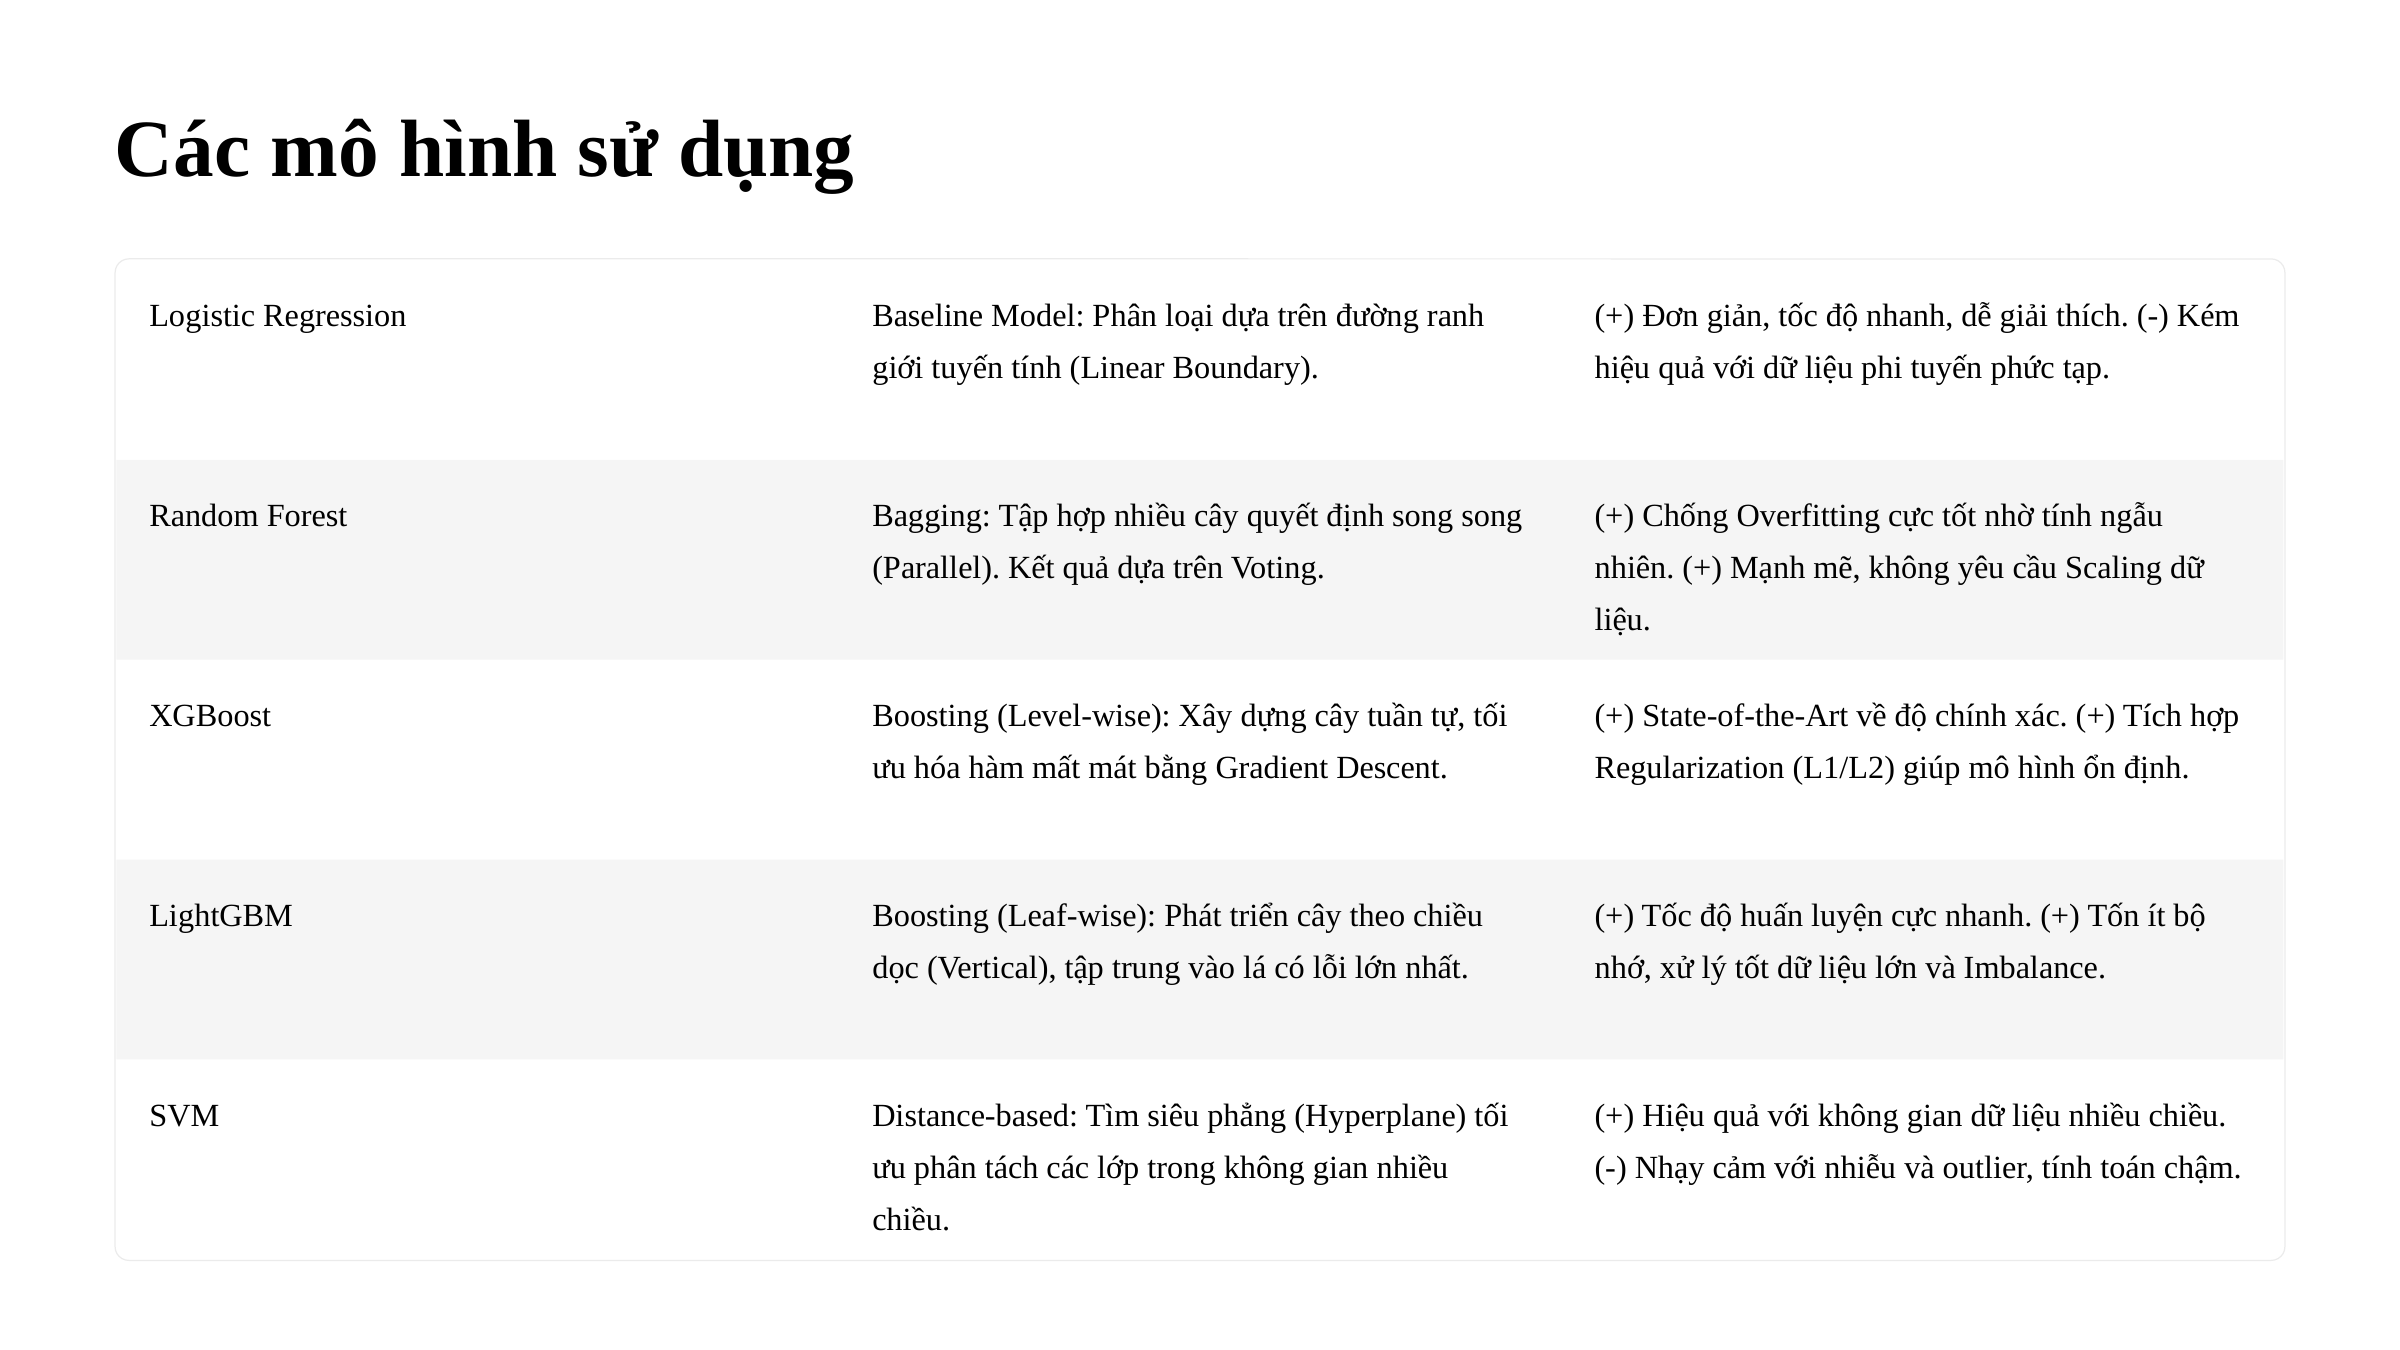

Các mô hình sử dụng

Logistic Regression
Baseline Model: Phân loại dựa trên đường ranh giới tuyến tính (Linear Boundary).
(+) Đơn giản, tốc độ nhanh, dễ giải thích. (-) Kém hiệu quả với dữ liệu phi tuyến phức tạp.

Random Forest
Bagging: Tập hợp nhiều cây quyết định song song (Parallel). Kết quả dựa trên Voting.
(+) Chống Overfitting cực tốt nhờ tính ngẫu nhiên. (+) Mạnh mẽ, không yêu cầu Scaling dữ liệu.

XGBoost
Boosting (Level-wise): Xây dựng cây tuần tự, tối ưu hóa hàm mất mát bằng Gradient Descent.
(+) State-of-the-Art về độ chính xác. (+) Tích hợp Regularization (L1/L2) giúp mô hình ổn định.

LightGBM
Boosting (Leaf-wise): Phát triển cây theo chiều dọc (Vertical), tập trung vào lá có lỗi lớn nhất.
(+) Tốc độ huấn luyện cực nhanh. (+) Tốn ít bộ nhớ, xử lý tốt dữ liệu lớn và Imbalance.

SVM
Distance-based: Tìm siêu phẳng (Hyperplane) tối ưu phân tách các lớp trong không gian nhiều chiều.
(+) Hiệu quả với không gian dữ liệu nhiều chiều. (-) Nhạy cảm với nhiễu và outlier, tính toán chậm.